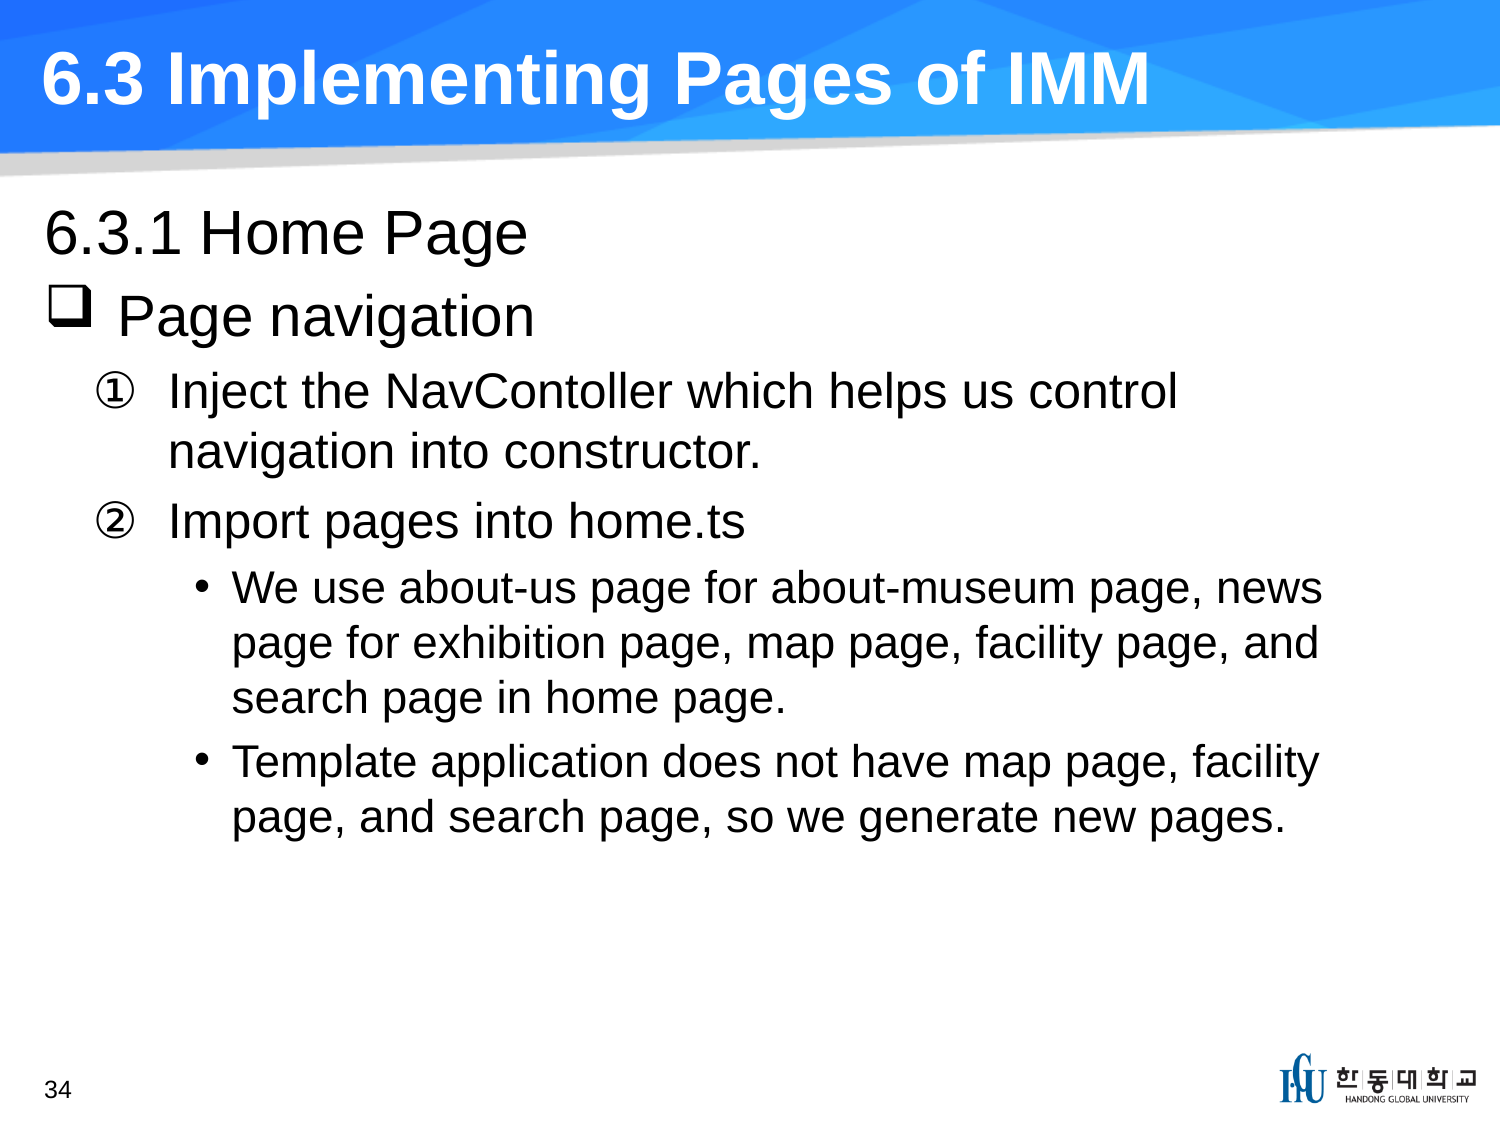

# 6.3 Implementing Pages of IMM
6.3.1 Home Page
Page navigation
Inject the NavContoller which helps us control navigation into constructor.
Import pages into home.ts
We use about-us page for about-museum page, news page for exhibition page, map page, facility page, and search page in home page.
Template application does not have map page, facility page, and search page, so we generate new pages.

34